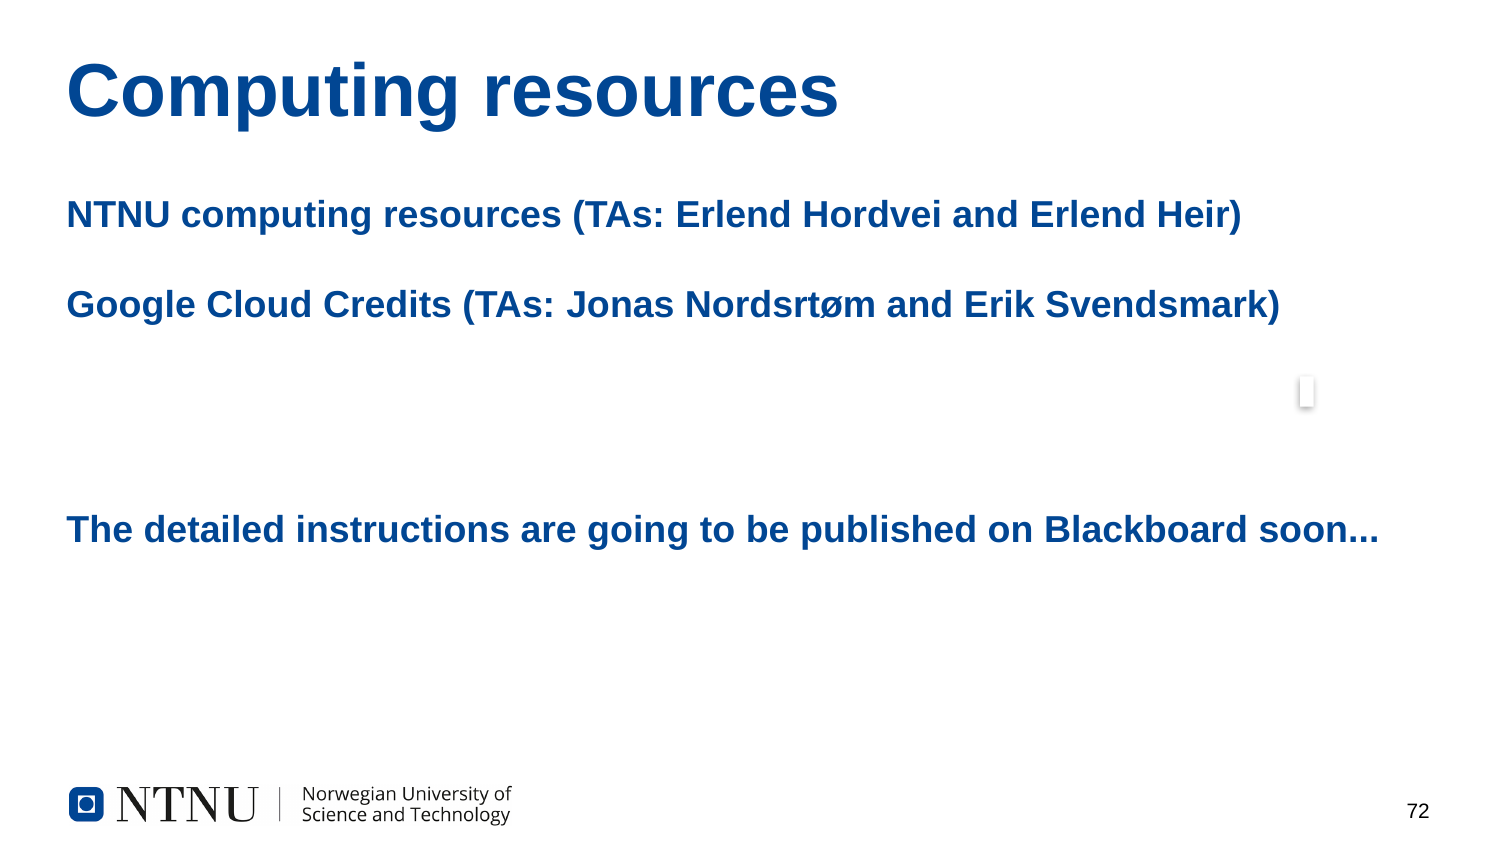

# Computing resources
NTNU computing resources (TAs: Erlend Hordvei and Erlend Heir)

Google Cloud Credits (TAs: Jonas Nordsrtøm and Erik Svendsmark)

The detailed instructions are going to be published on Blackboard soon...